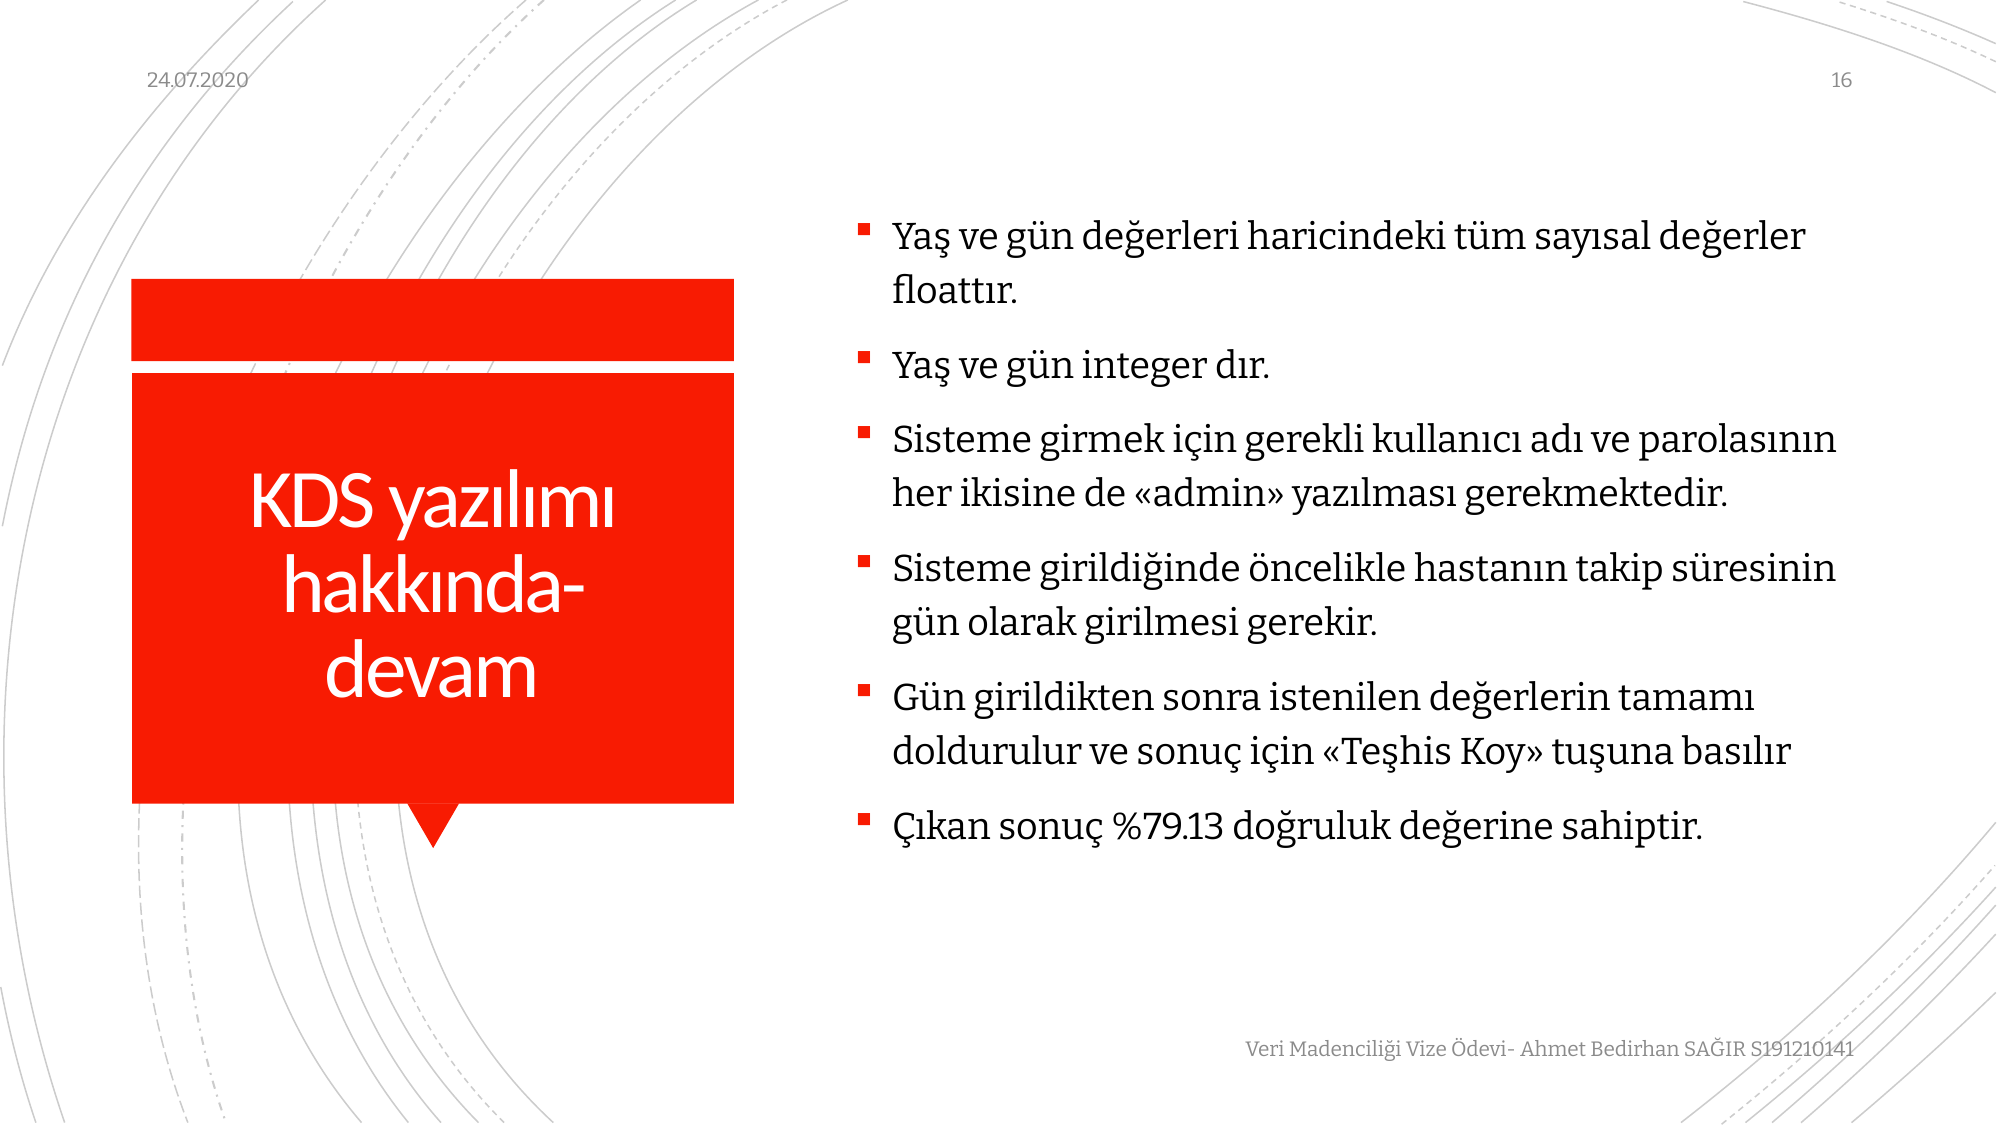

24.07.2020
16
Yaş ve gün değerleri haricindeki tüm sayısal değerler floattır.
Yaş ve gün integer dır.
Sisteme girmek için gerekli kullanıcı adı ve parolasının her ikisine de «admin» yazılması gerekmektedir.
Sisteme girildiğinde öncelikle hastanın takip süresinin gün olarak girilmesi gerekir.
Gün girildikten sonra istenilen değerlerin tamamı doldurulur ve sonuç için «Teşhis Koy» tuşuna basılır
Çıkan sonuç %79.13 doğruluk değerine sahiptir.

# KDS yazılımı hakkında-devam
Veri Madenciliği Vize Ödevi- Ahmet Bedirhan SAĞIR S191210141